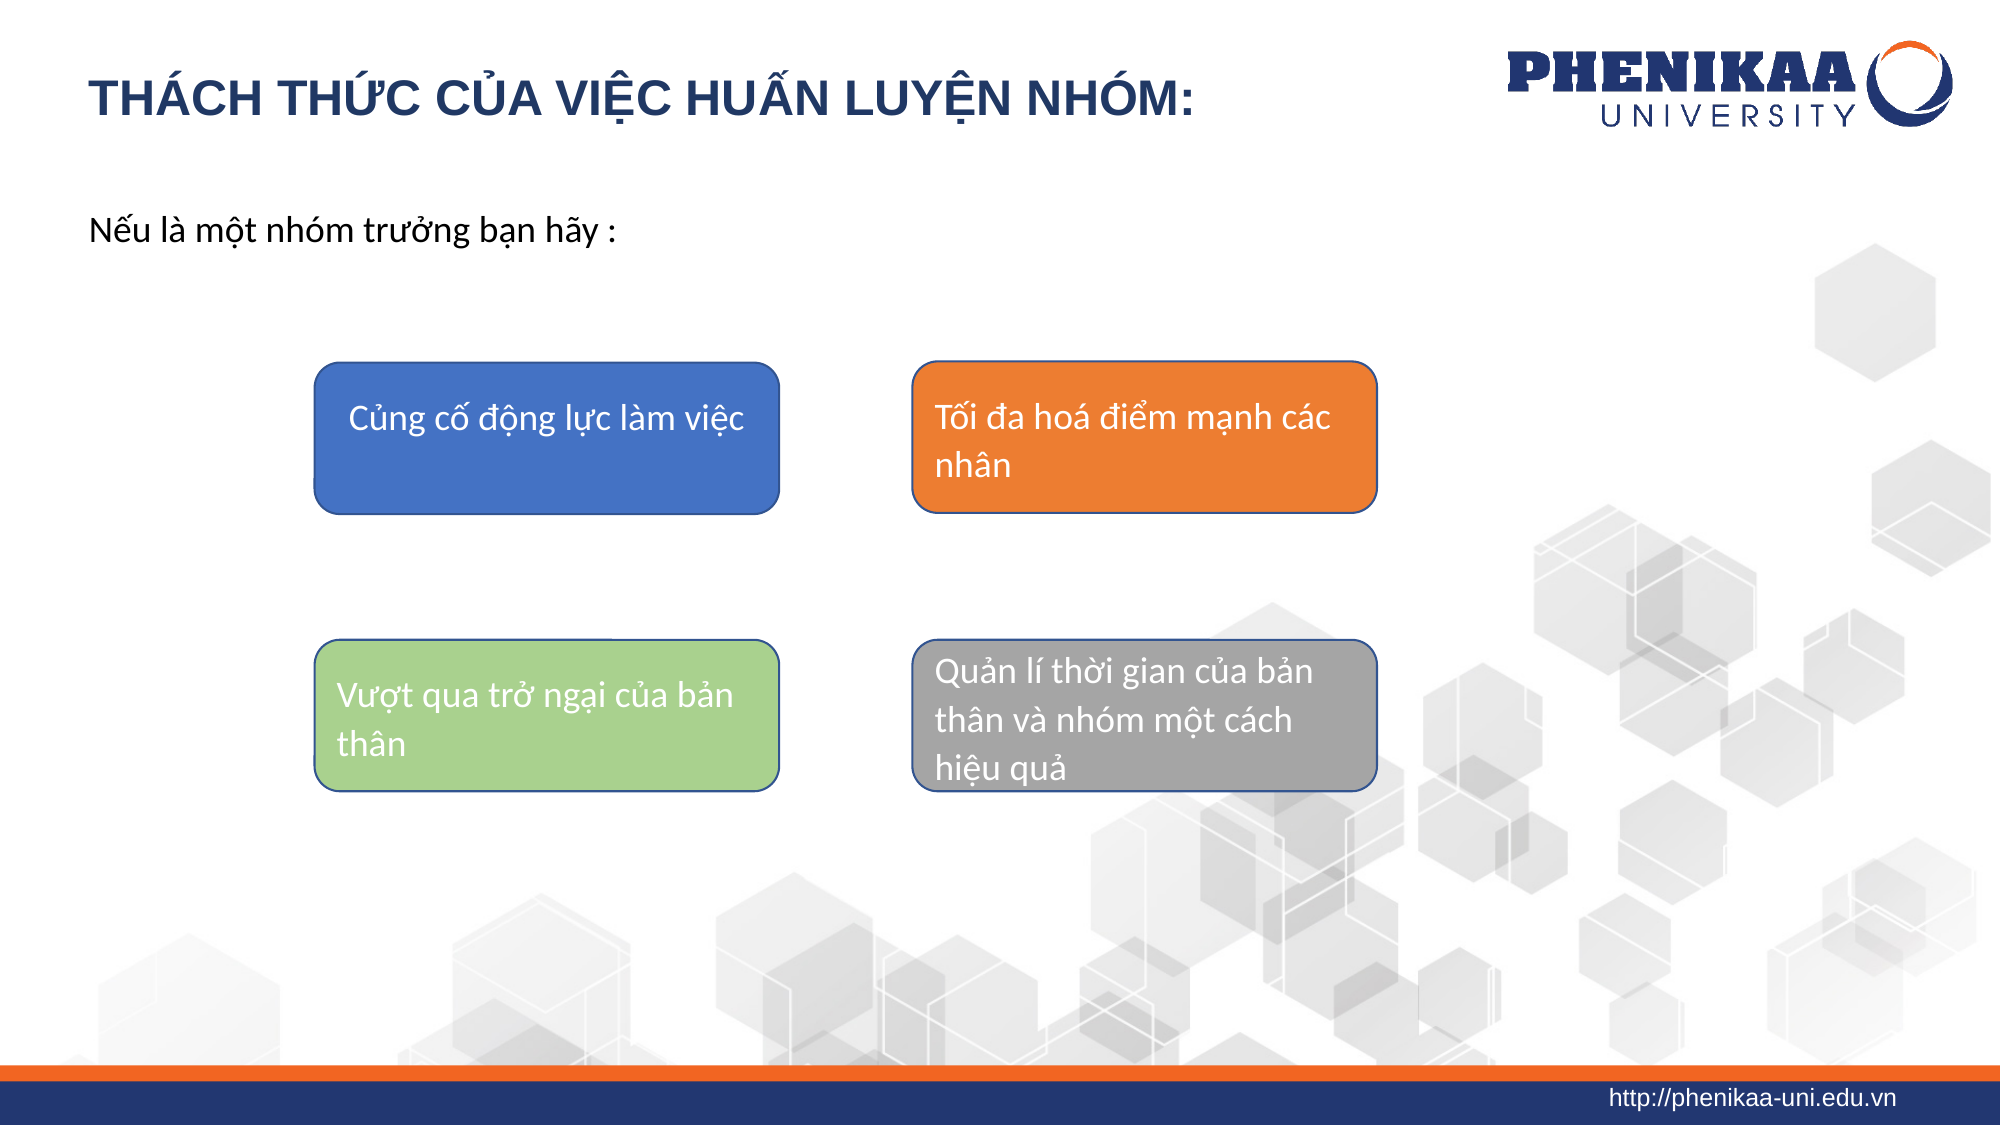

THÁCH THỨC CỦA VIỆC HUẤN LUYỆN NHÓM:

Nếu là một nhóm trưởng bạn hãy :
Tối đa hoá điểm mạnh các nhân
Củng cố động lực làm việc

Vượt qua trở ngại của bản thân
Quản lí thời gian của bản thân và nhóm một cách hiệu quả